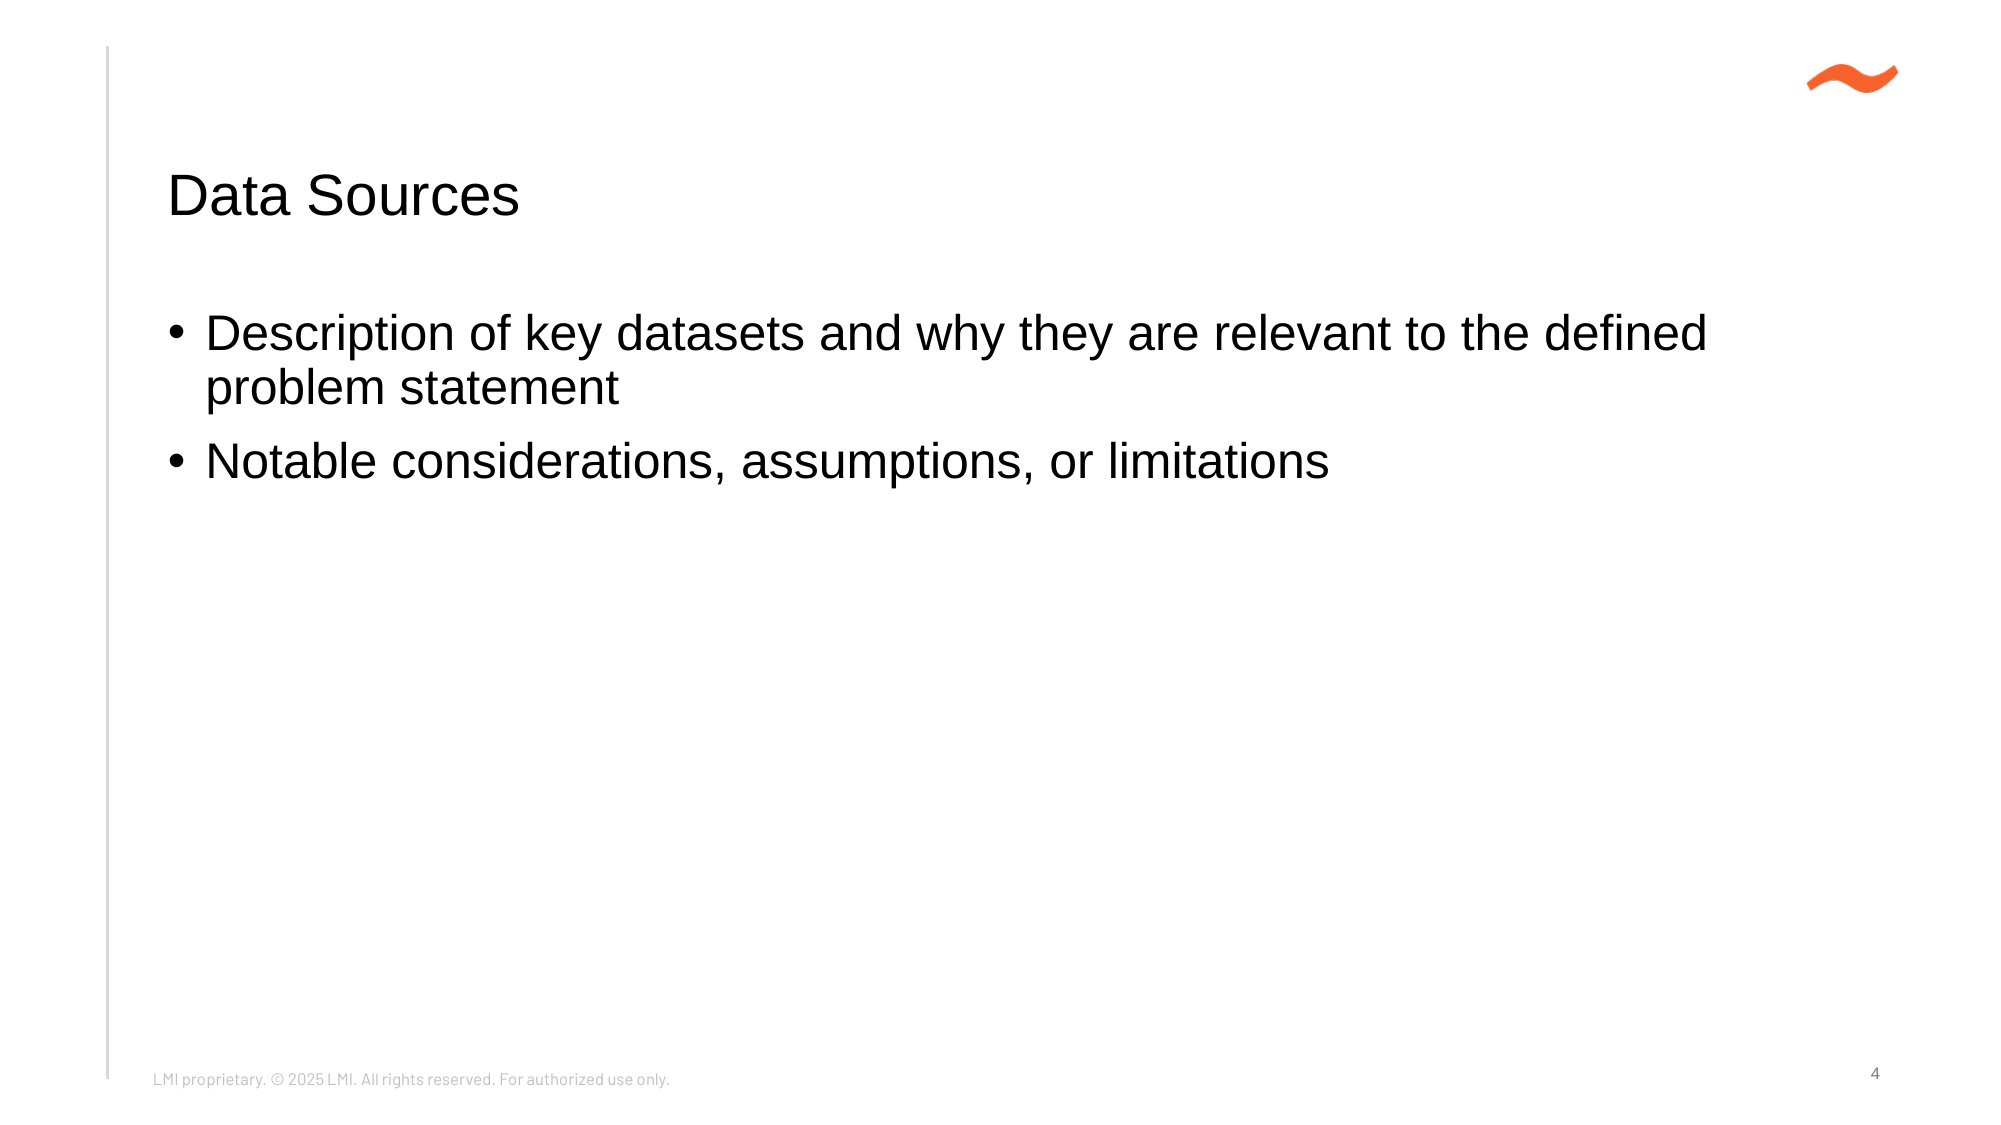

# Data Sources
Description of key datasets and why they are relevant to the defined problem statement
Notable considerations, assumptions, or limitations
4